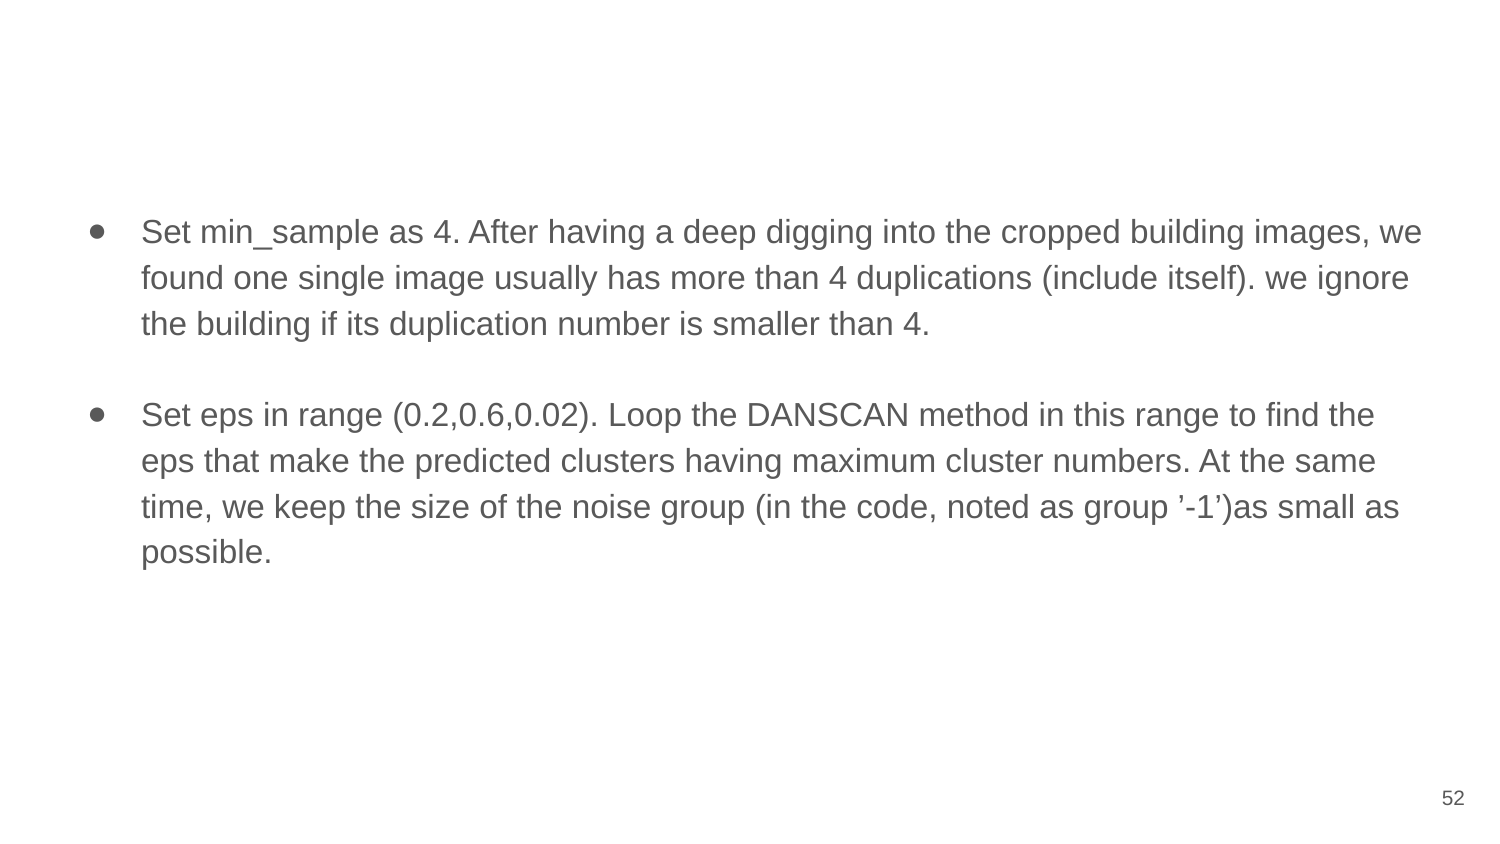

Set min_sample as 4. After having a deep digging into the cropped building images, we found one single image usually has more than 4 duplications (include itself). we ignore the building if its duplication number is smaller than 4.

Set eps in range (0.2,0.6,0.02). Loop the DANSCAN method in this range to find the eps that make the predicted clusters having maximum cluster numbers. At the same time, we keep the size of the noise group (in the code, noted as group ’-1’)as small as possible.
52